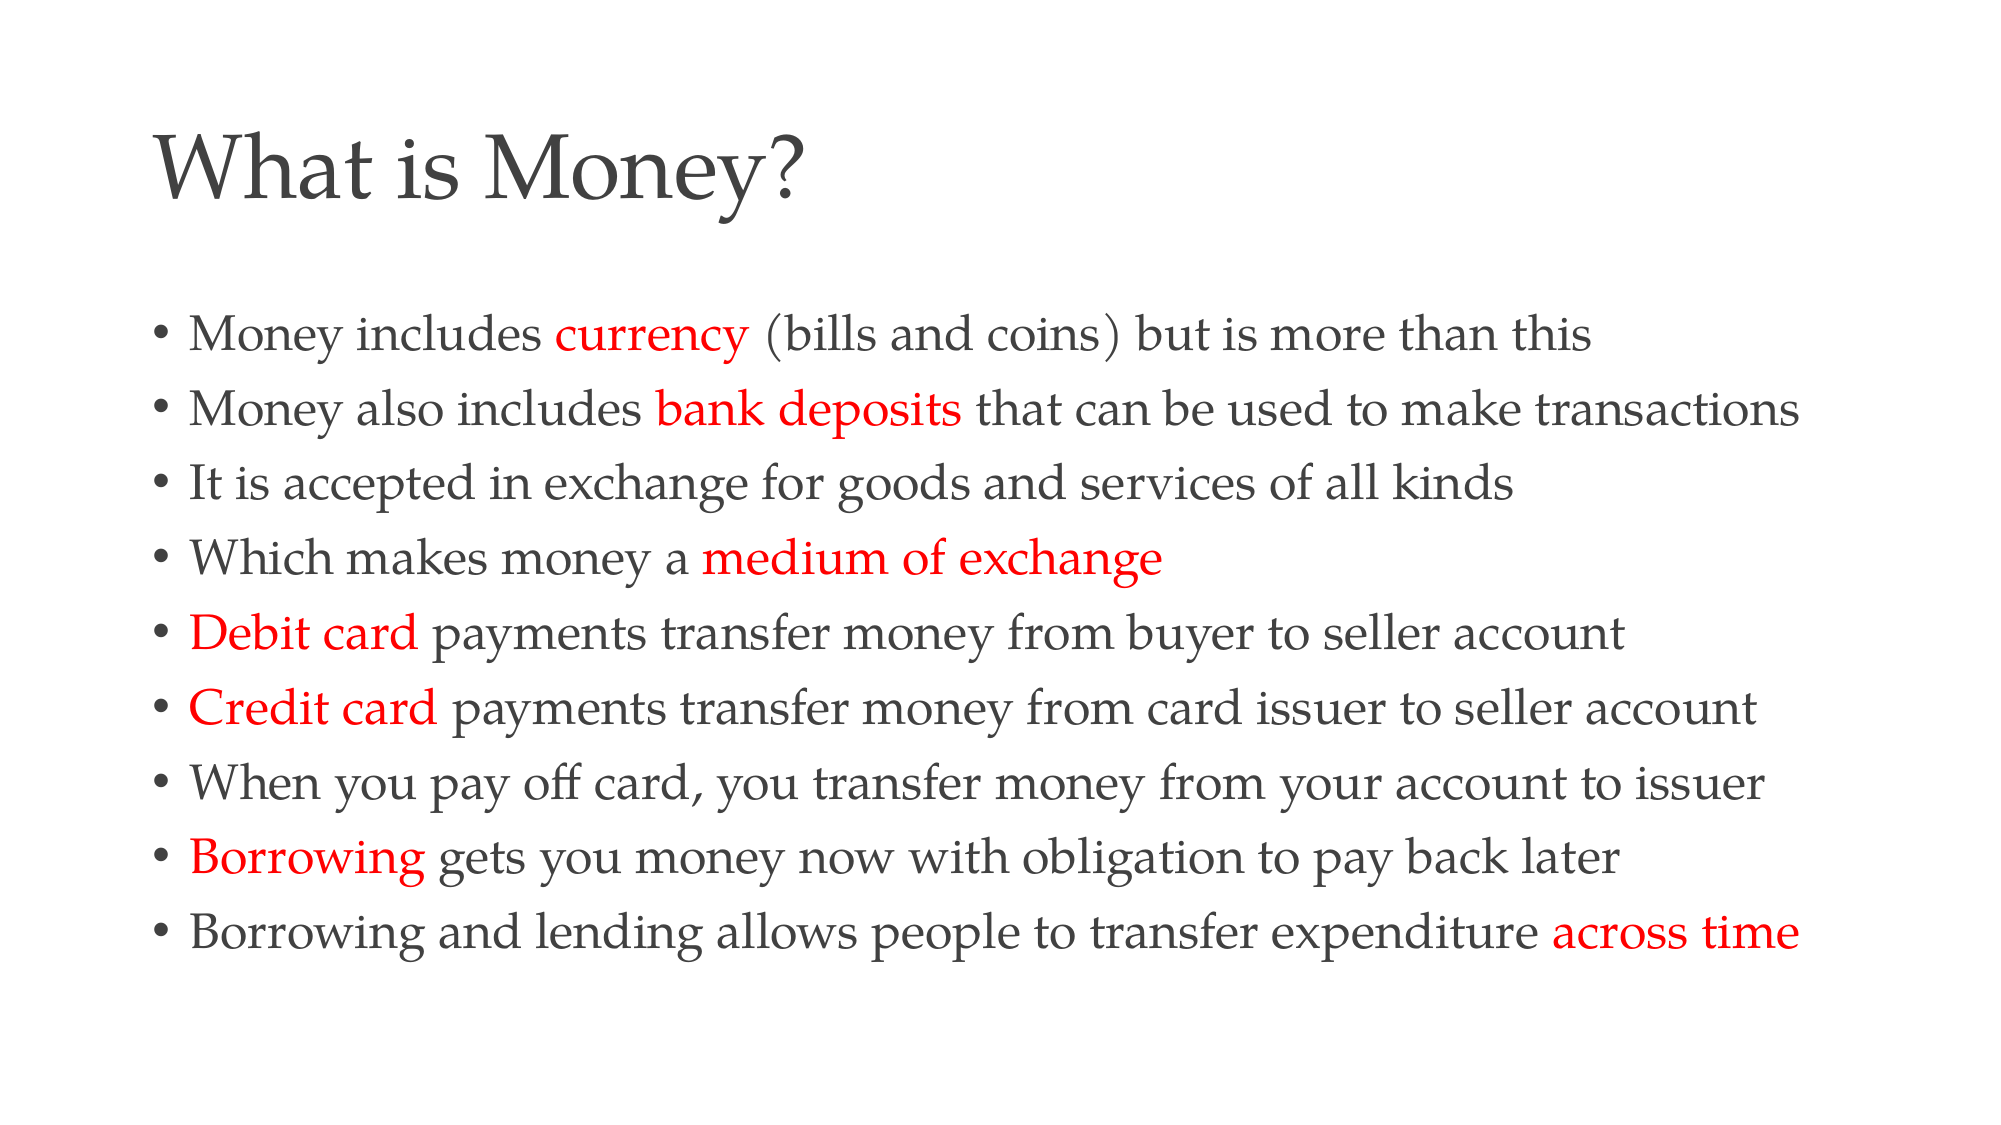

# What is Money?
Money includes currency (bills and coins) but is more than this
Money also includes bank deposits that can be used to make transactions
It is accepted in exchange for goods and services of all kinds
Which makes money a medium of exchange
Debit card payments transfer money from buyer to seller account
Credit card payments transfer money from card issuer to seller account
When you pay off card, you transfer money from your account to issuer
Borrowing gets you money now with obligation to pay back later
Borrowing and lending allows people to transfer expenditure across time